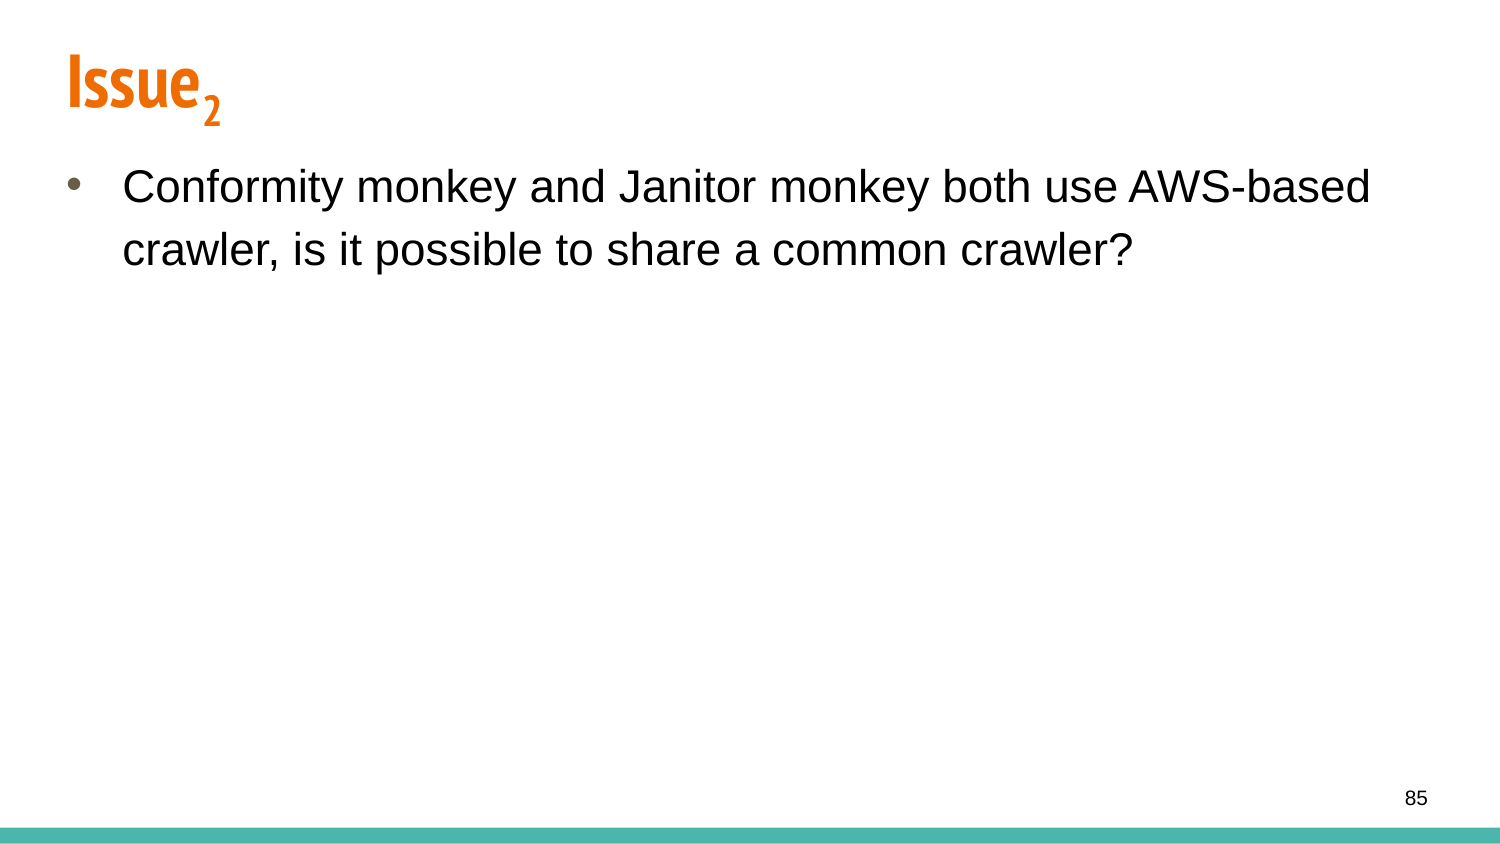

Issue2
Conformity monkey and Janitor monkey both use AWS-based crawler, is it possible to share a common crawler?
85